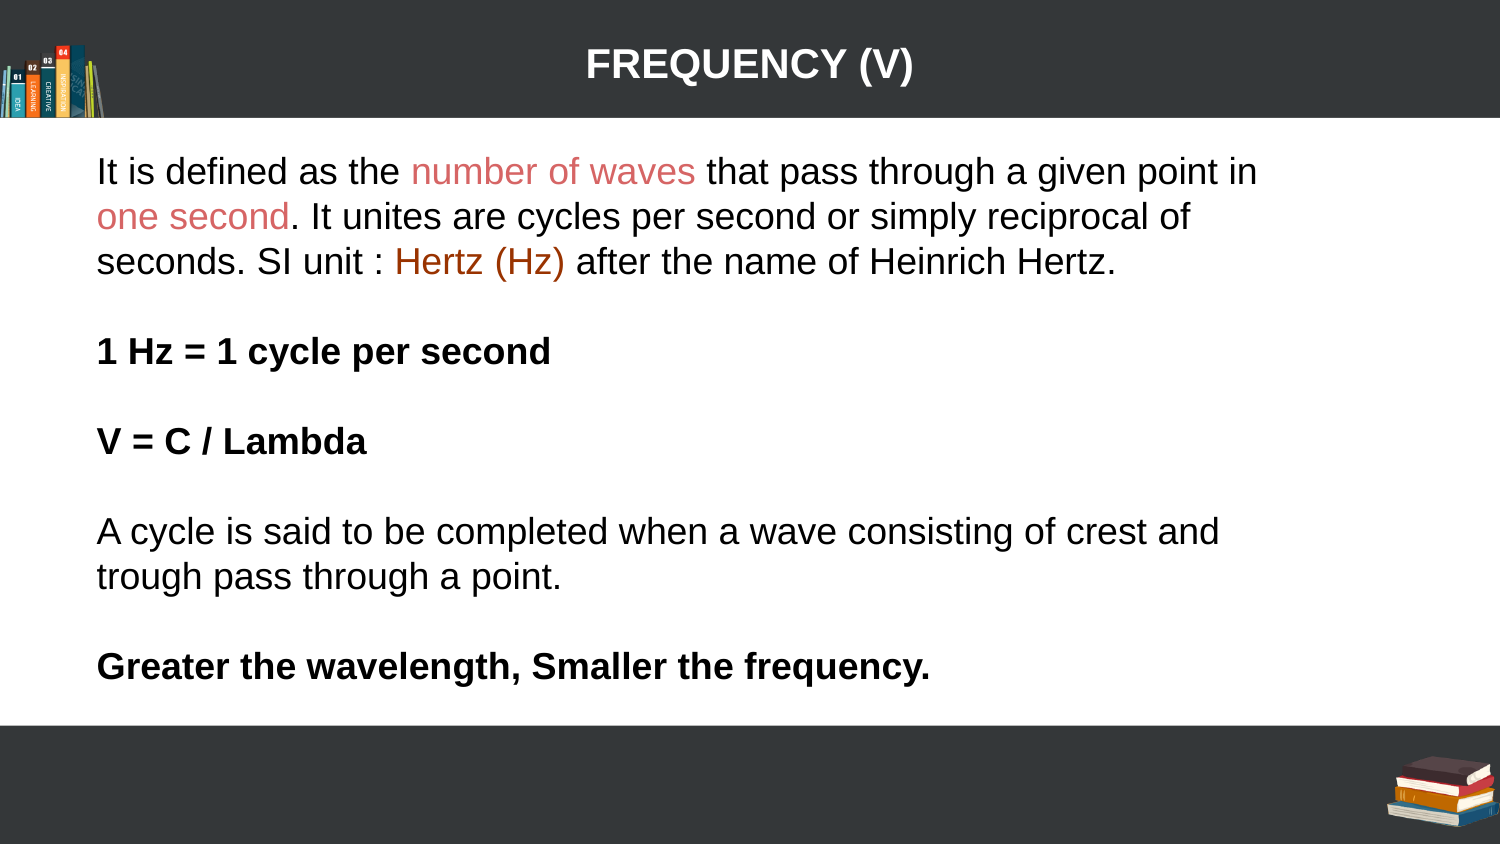

FREQUENCY (V)
It is defined as the number of waves that pass through a given point in one second. It unites are cycles per second or simply reciprocal of seconds. SI unit : Hertz (Hz) after the name of Heinrich Hertz.

1 Hz = 1 cycle per second

V = C / Lambda

A cycle is said to be completed when a wave consisting of crest and trough pass through a point.

Greater the wavelength, Smaller the frequency.